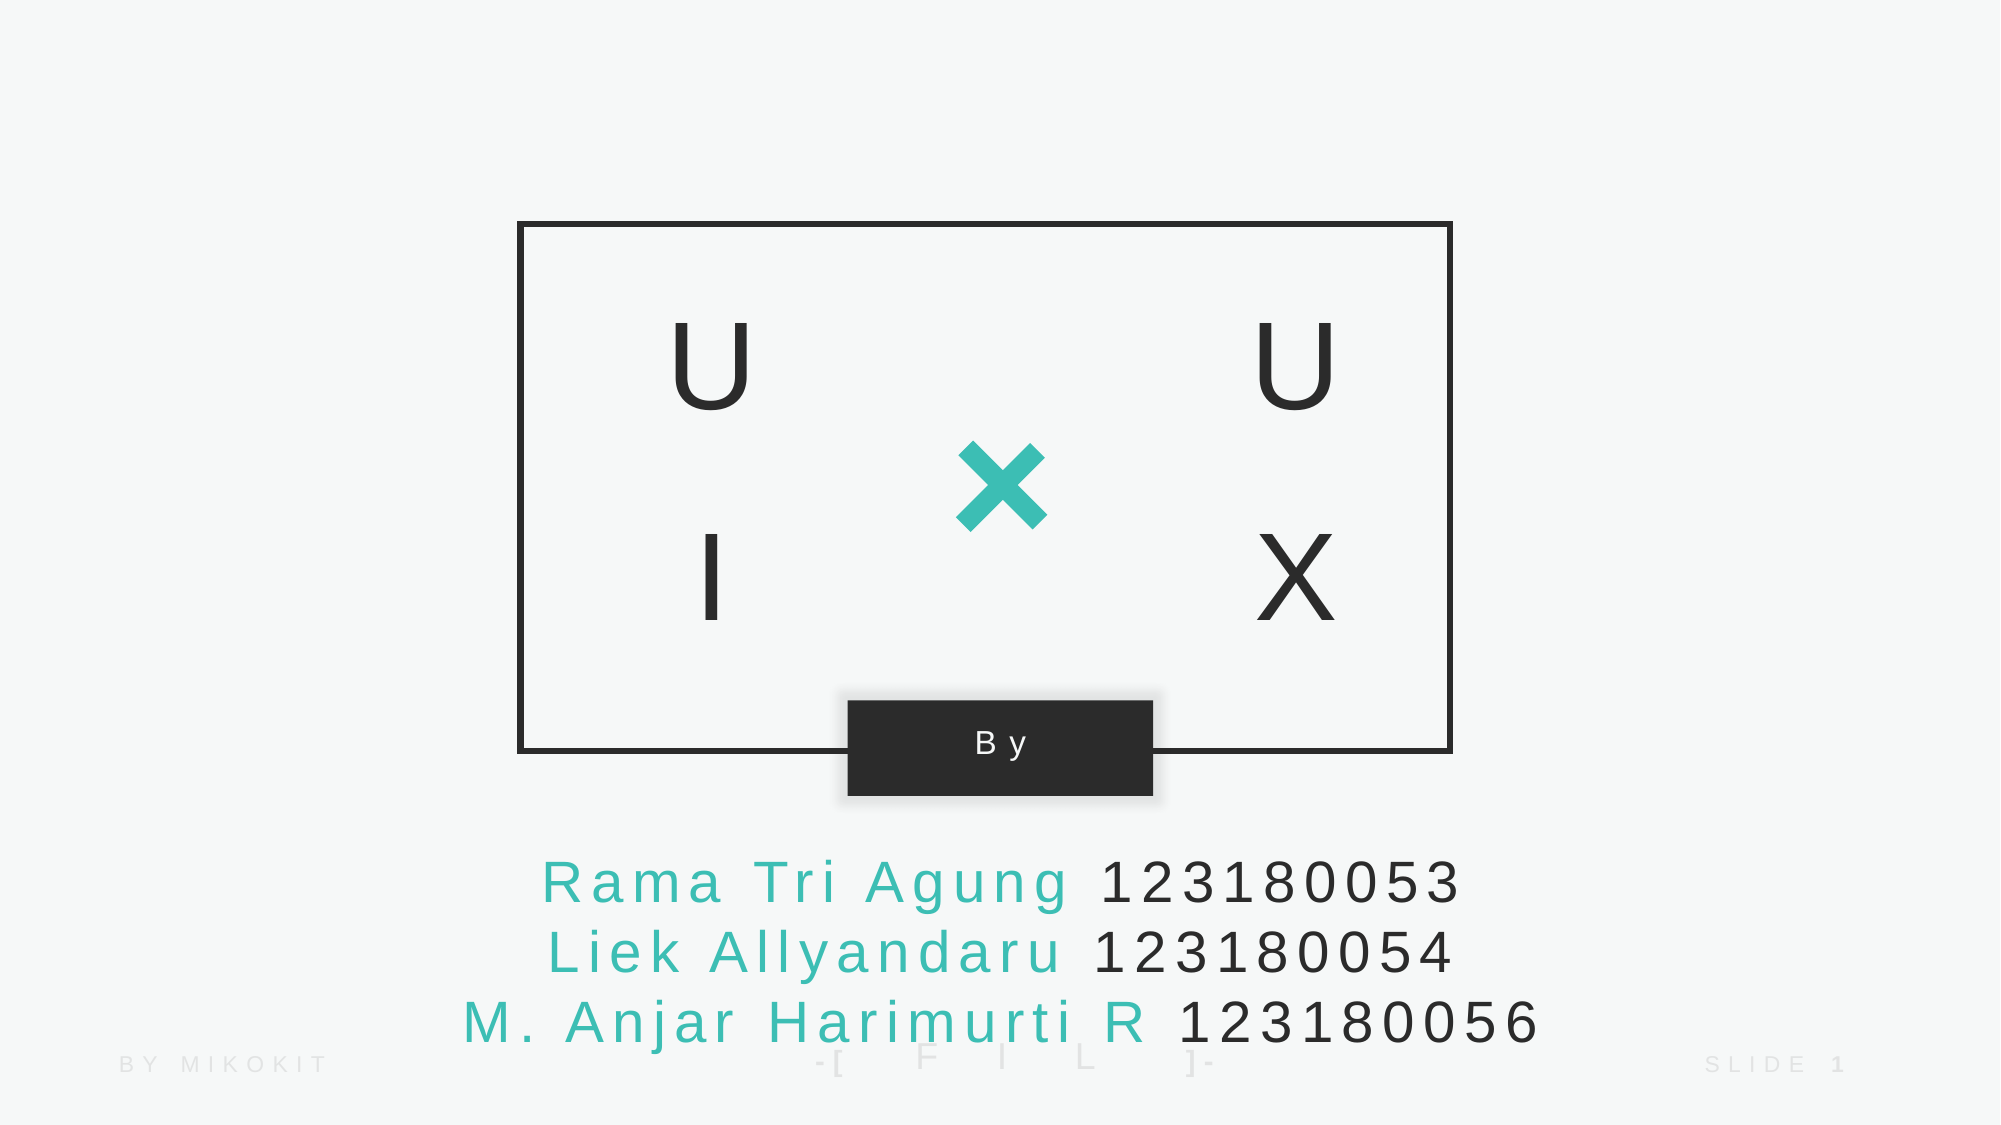

U
U
X
I

By
Rama Tri Agung 123180053
Liek Allyandaru 123180054
M. Anjar Harimurti R 123180056